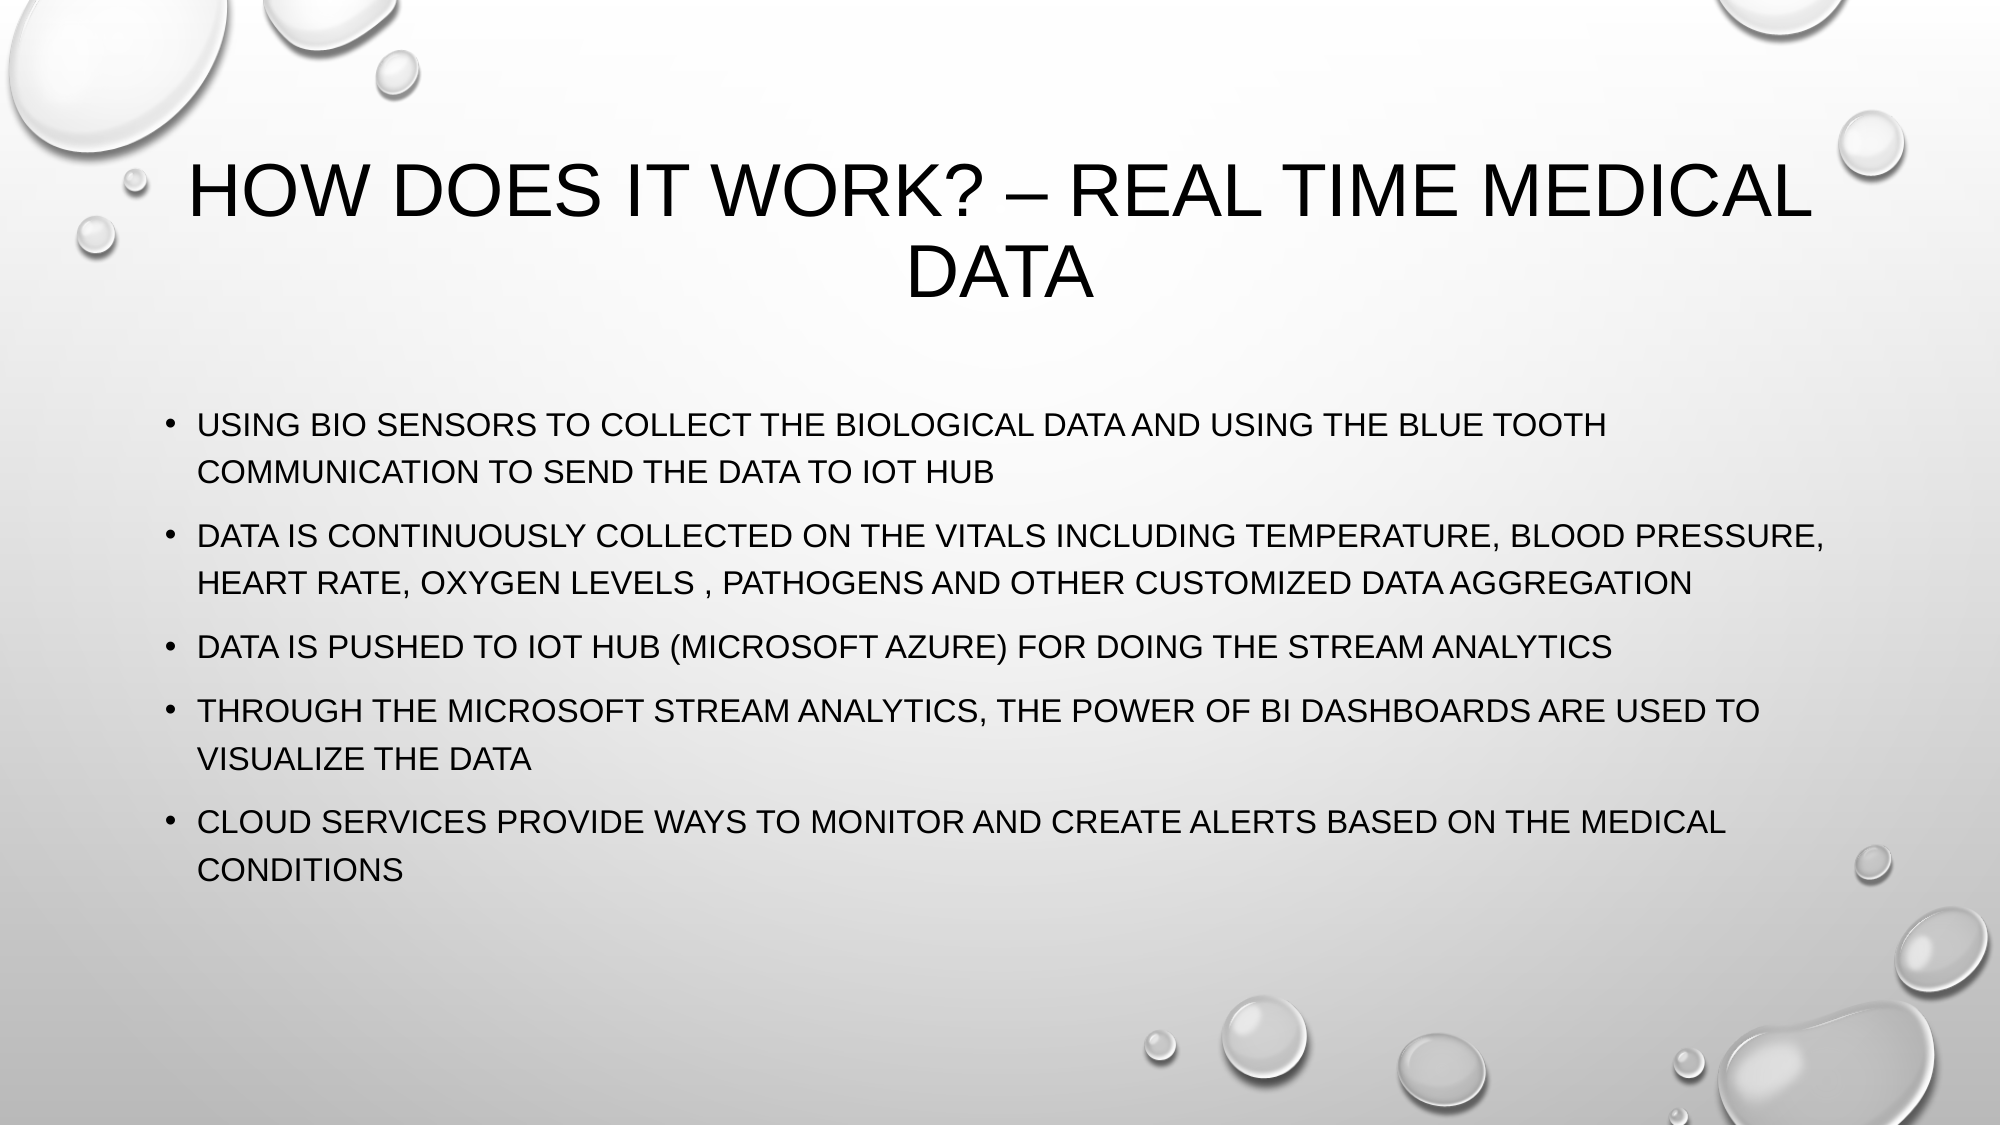

# How does it work? – REAL TIME MEDICAL DATA
Using bio sensors to collect the biological data and using the blue tooth communication to send the data to IOT hub
Data is continuously collected on the vitals including temperature, blood pressure, heart rate, oxygen levels , pathogens and other customized data aggregation
Data is pushed to IOT hub (Microsoft Azure) for doing the stream analytics
Through the Microsoft stream analytics, the power of BI dashboards are used to visualize the data
Cloud services provide ways to monitor and create alerts based on the medical conditions